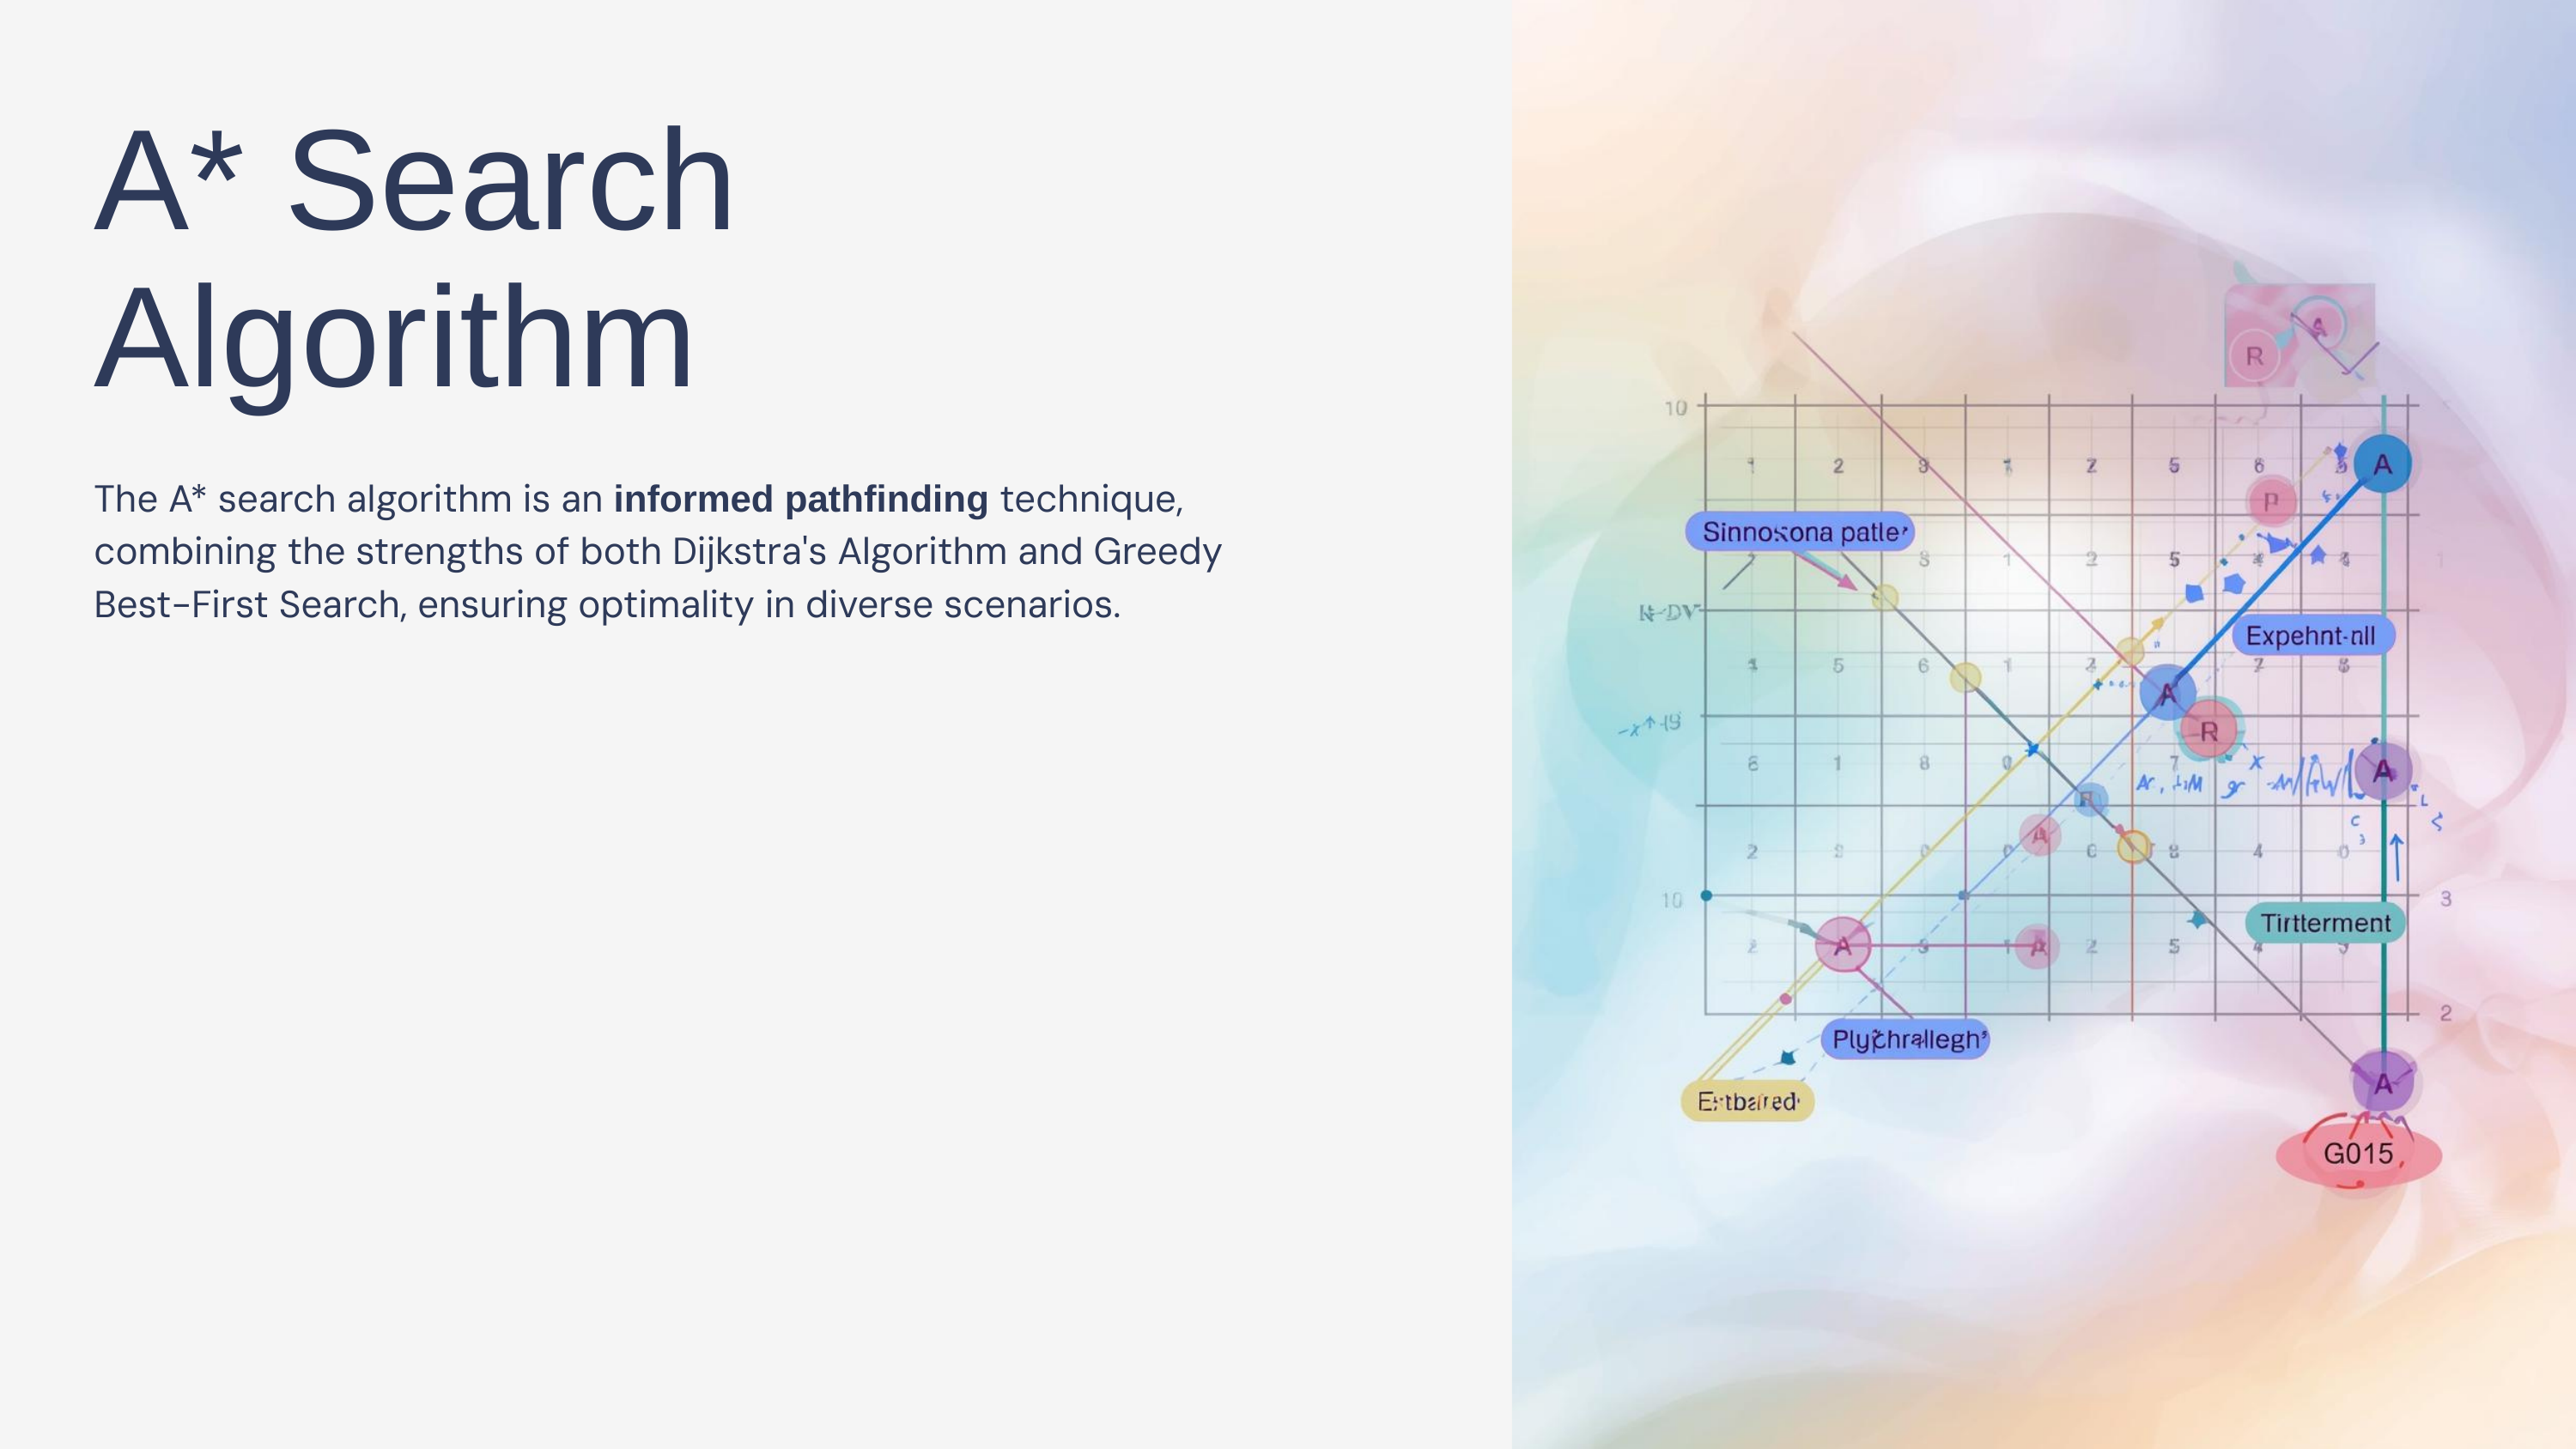

A* Search Algorithm
The A* search algorithm is an informed pathfinding technique, combining the strengths of both Dijkstra's Algorithm and Greedy Best-First Search, ensuring optimality in diverse scenarios.